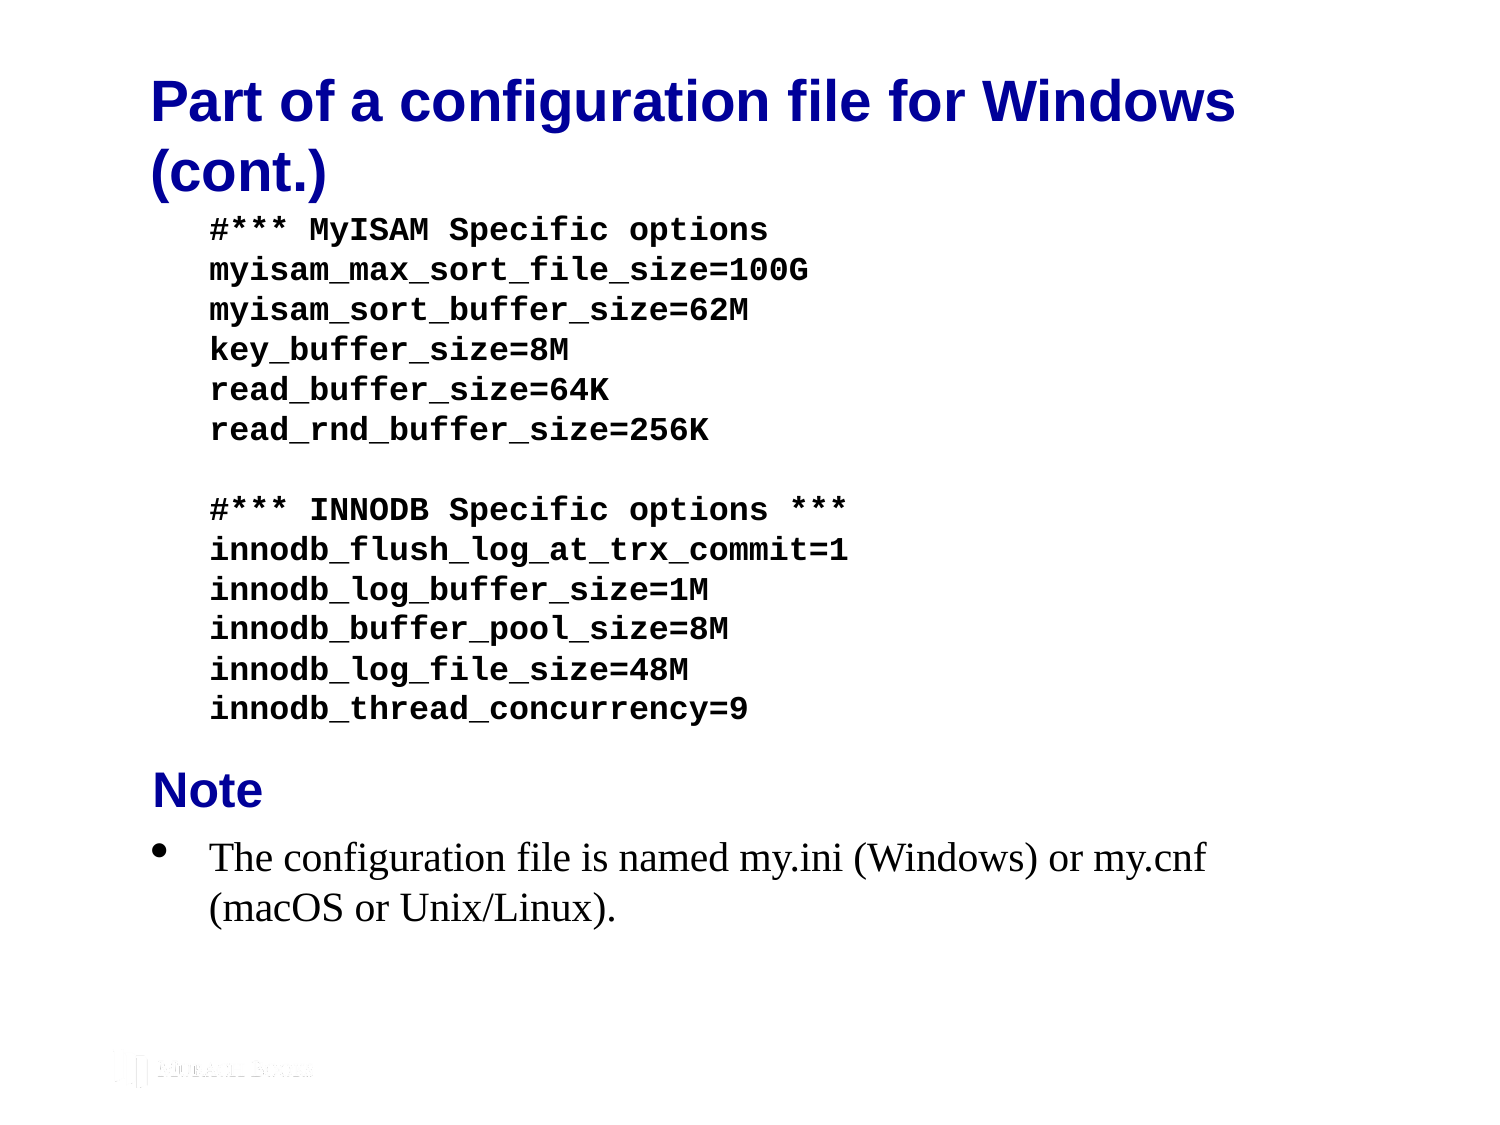

# Part of a configuration file for Windows (cont.)
#*** MyISAM Specific options
myisam_max_sort_file_size=100G
myisam_sort_buffer_size=62M
key_buffer_size=8M
read_buffer_size=64K
read_rnd_buffer_size=256K

#*** INNODB Specific options ***
innodb_flush_log_at_trx_commit=1
innodb_log_buffer_size=1M
innodb_buffer_pool_size=8M
innodb_log_file_size=48M
innodb_thread_concurrency=9
Note
The configuration file is named my.ini (Windows) or my.cnf (macOS or Unix/Linux).

© 2019, Mike Murach & Associates, Inc.
Murach’s MySQL 3rd Edition

C17, Slide 285